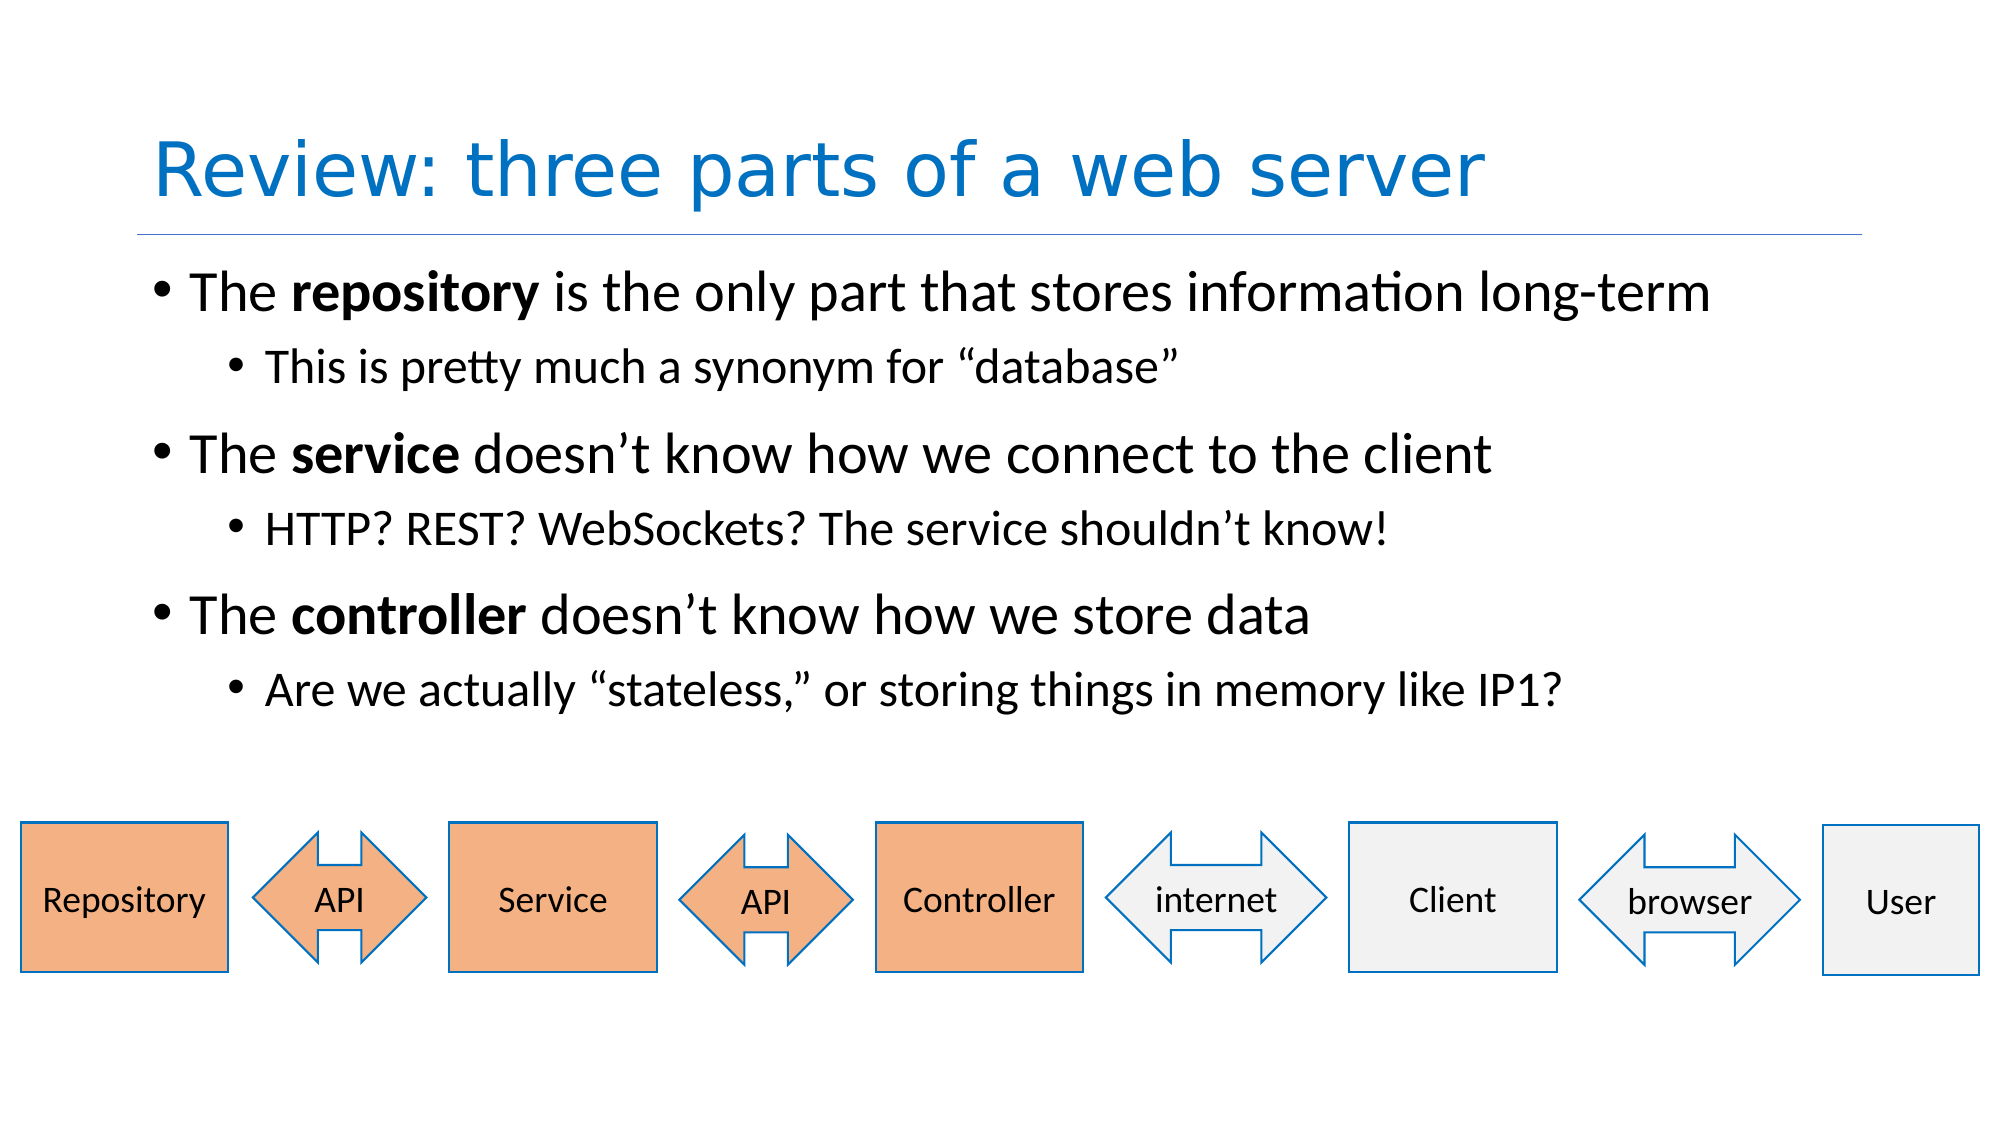

# Review: three parts of a web server

The repository is the only part that stores information long-term
This is pretty much a synonym for “database”
The service doesn’t know how we connect to the client
HTTP? REST? WebSockets? The service shouldn’t know!
The controller doesn’t know how we store data
Are we actually “stateless,” or storing things in memory like IP1?
Repository
Service
Controller
Client
User
API
internet
API
browser